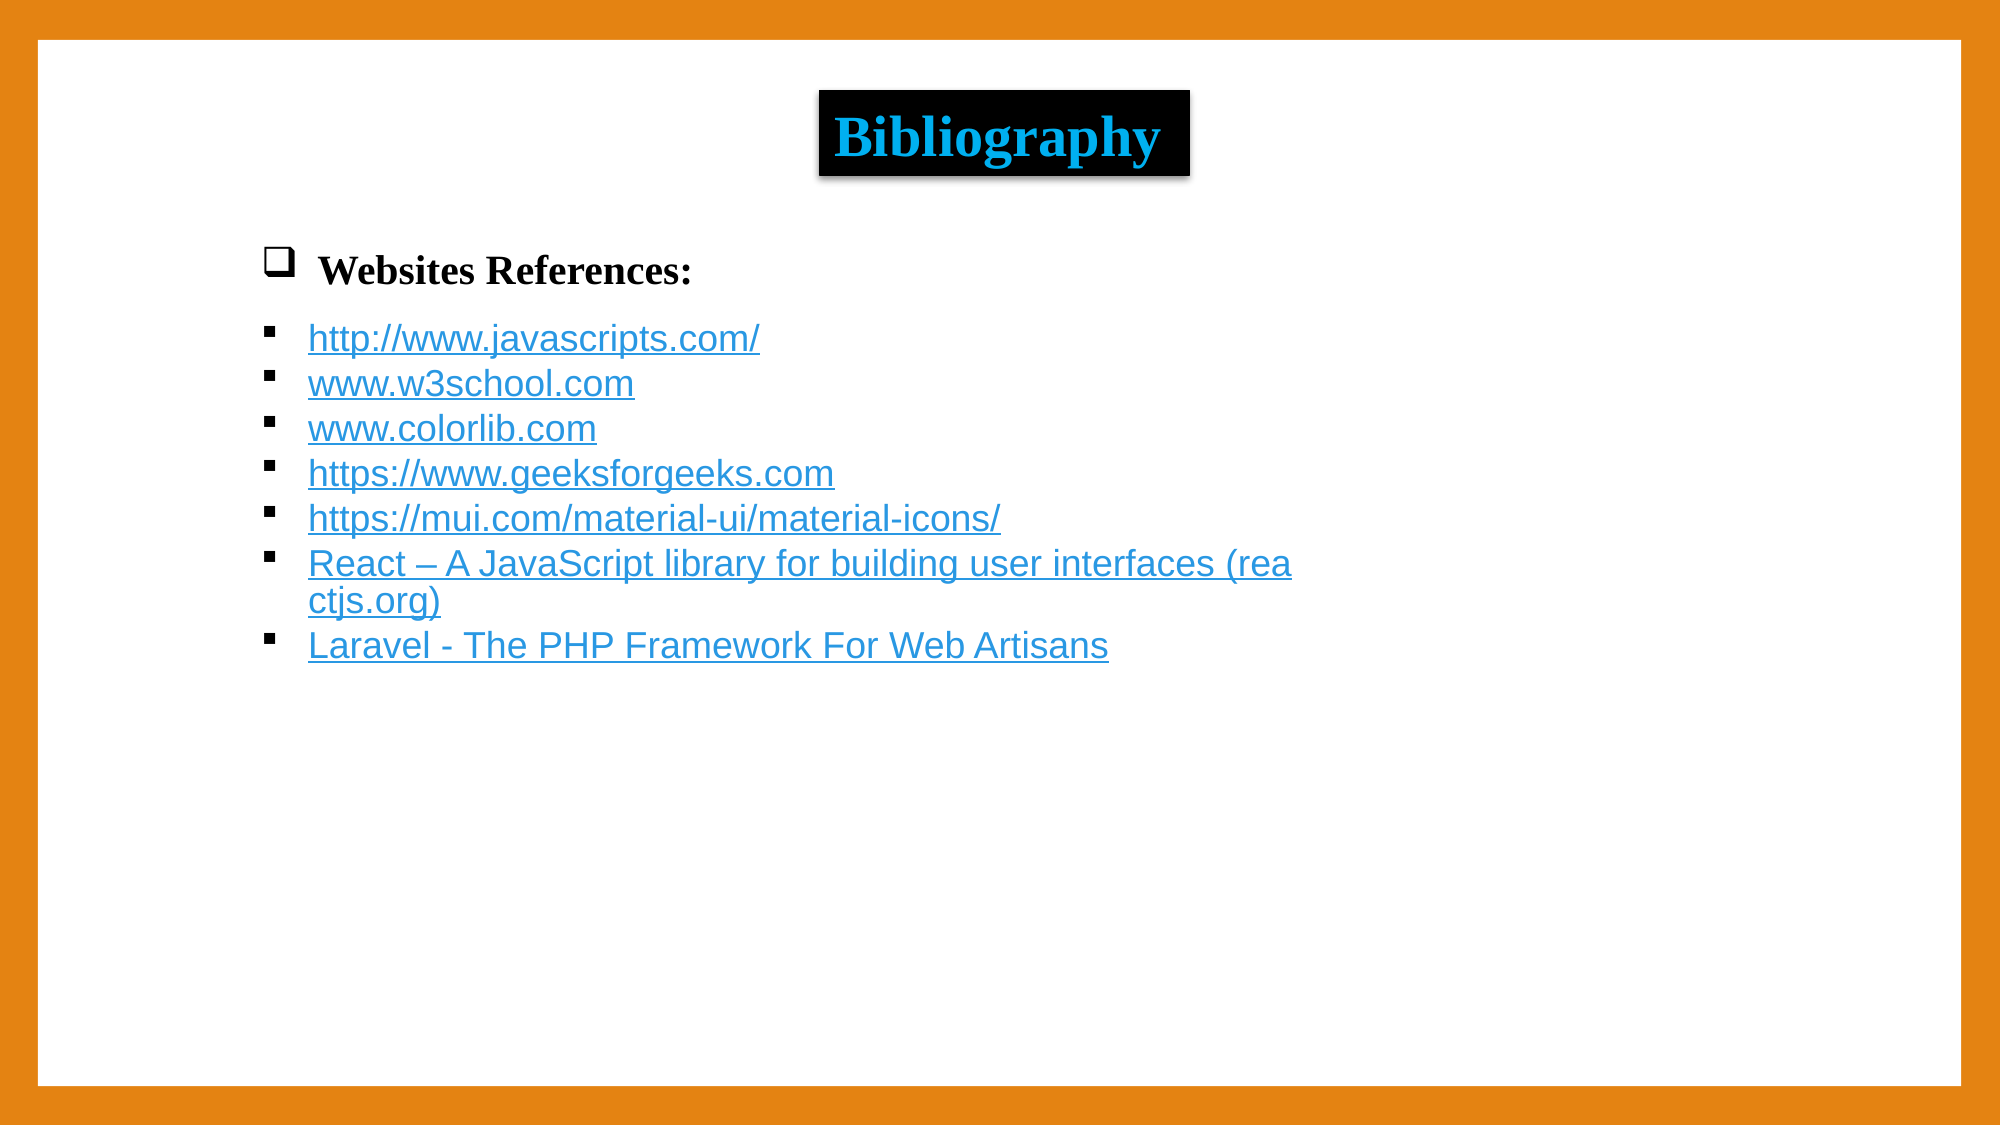

Bibliography
Websites References:
http://www.javascripts.com/
www.w3school.com
www.colorlib.com
https://www.geeksforgeeks.com
https://mui.com/material-ui/material-icons/
React – A JavaScript library for building user interfaces (reactjs.org)
Laravel - The PHP Framework For Web Artisans